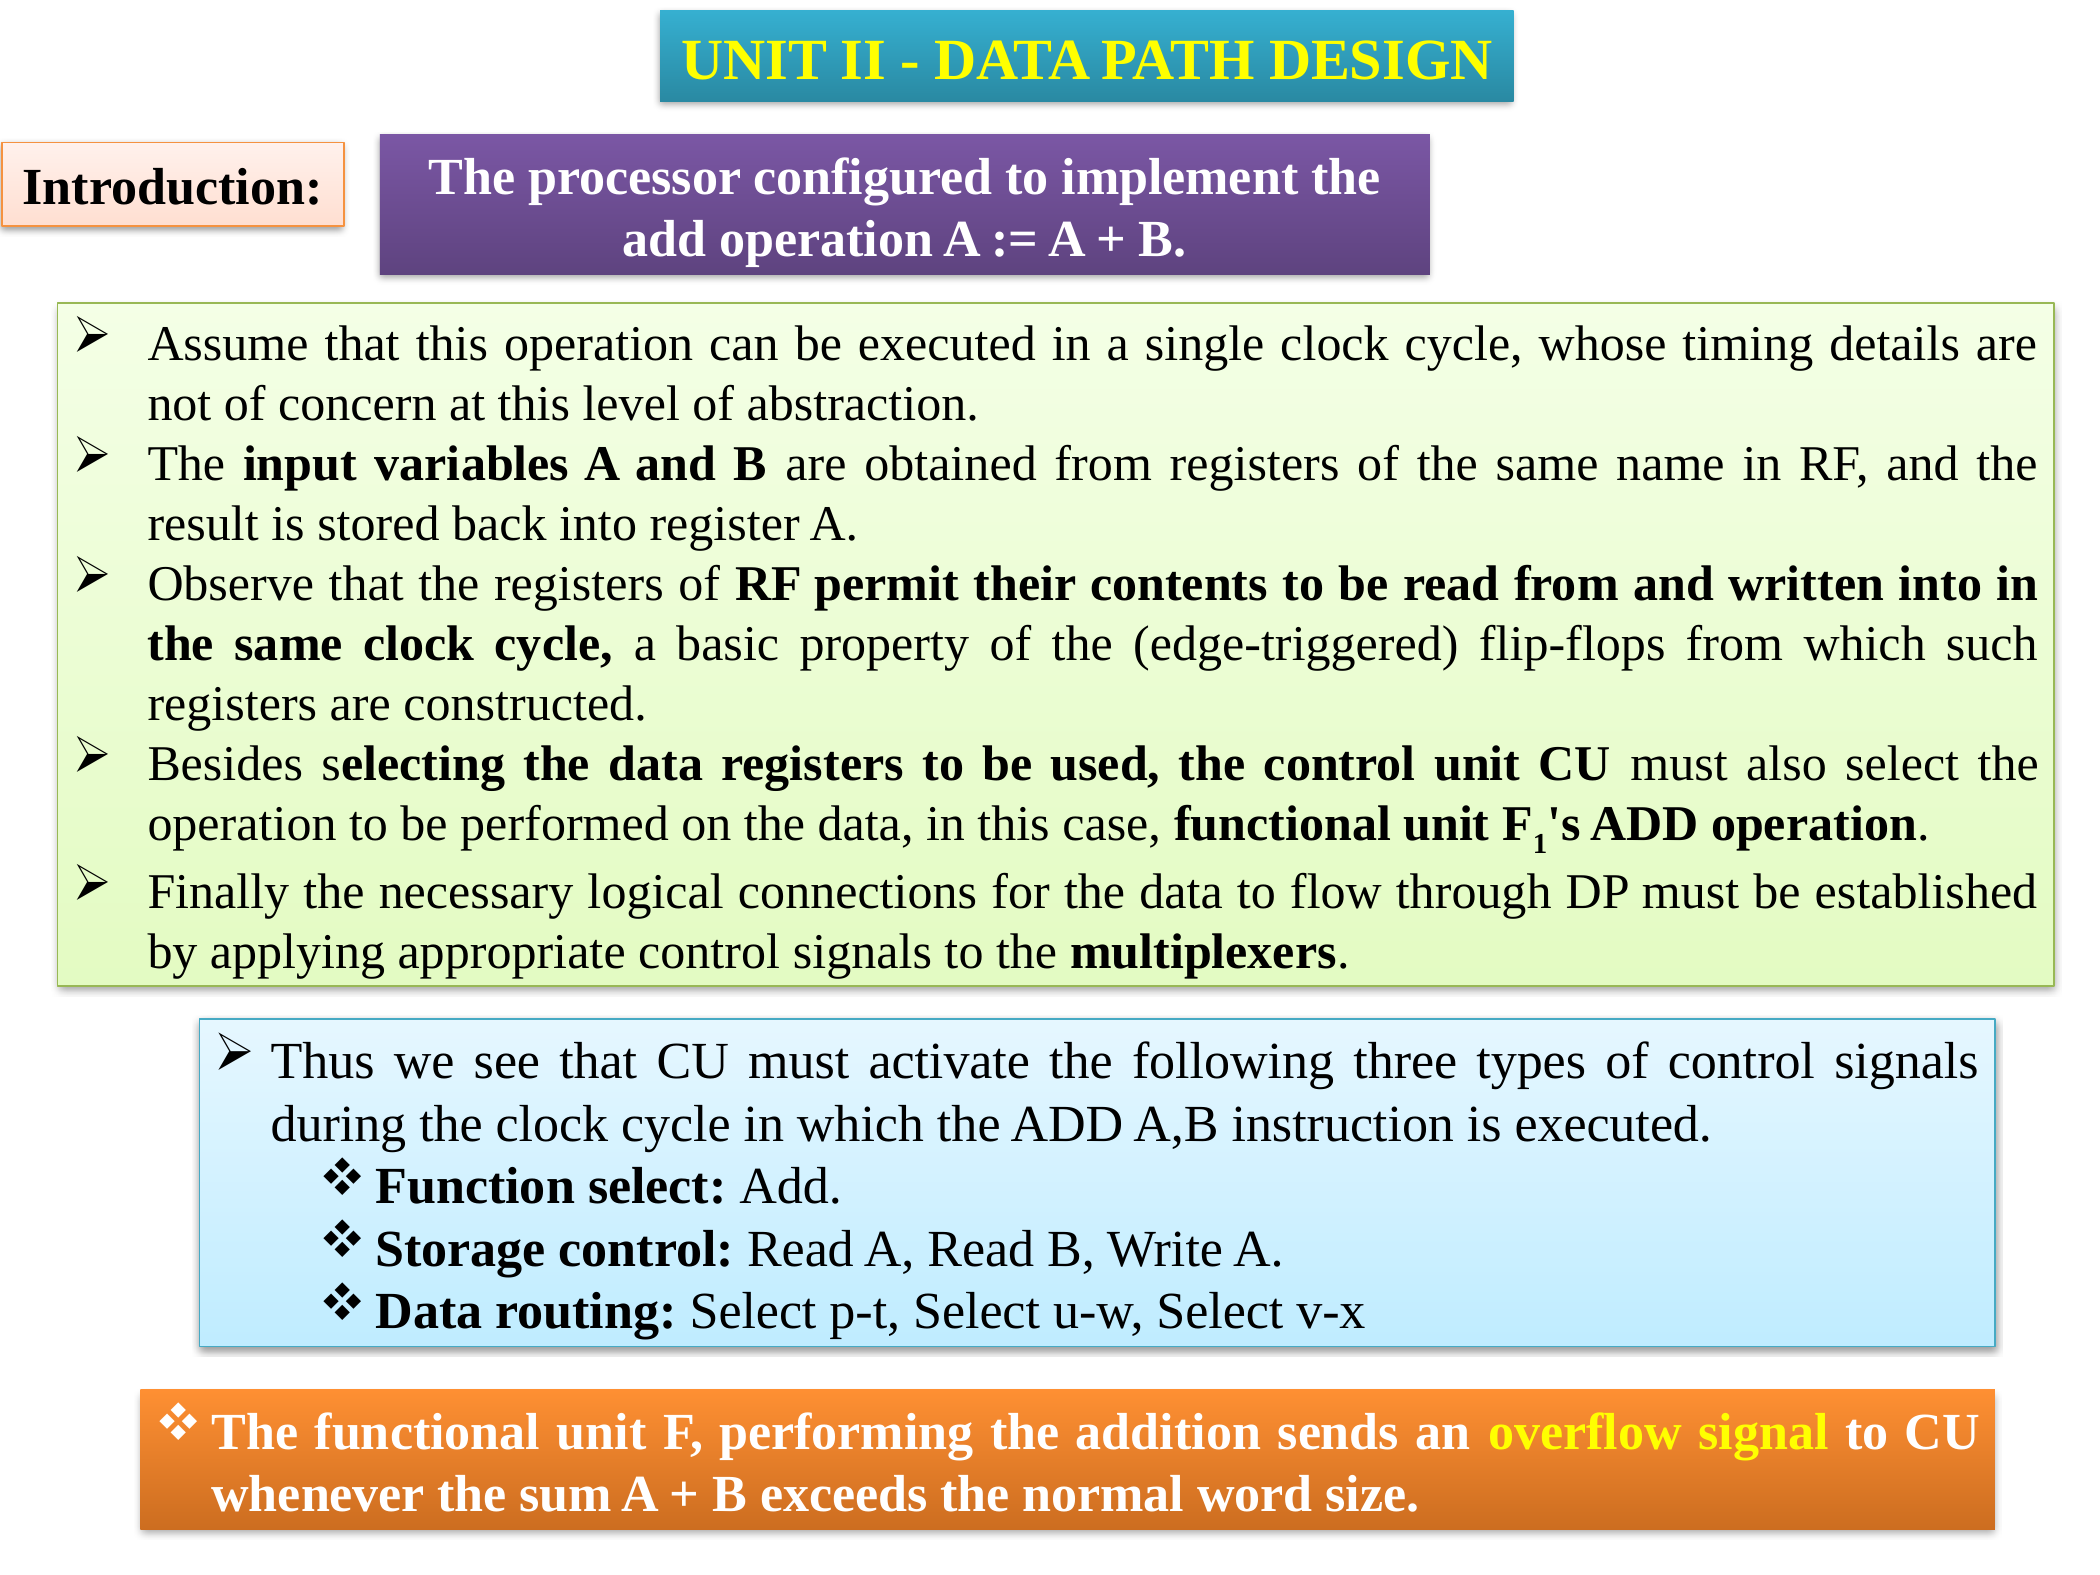

UNIT II - DATA PATH DESIGN
The processor configured to implement the add operation A := A + B.
Introduction:
Assume that this operation can be executed in a single clock cycle, whose timing details are not of concern at this level of abstraction.
The input variables A and B are obtained from registers of the same name in RF, and the result is stored back into register A.
Observe that the registers of RF permit their contents to be read from and written into in the same clock cycle, a basic property of the (edge-triggered) flip-flops from which such registers are constructed.
Besides selecting the data registers to be used, the control unit CU must also select the operation to be performed on the data, in this case, functional unit F1's ADD operation.
Finally the necessary logical connections for the data to flow through DP must be established by applying appropriate control signals to the multiplexers.
Thus we see that CU must activate the following three types of control signals during the clock cycle in which the ADD A,B instruction is executed.
Function select: Add.
Storage control: Read A, Read B, Write A.
Data routing: Select p-t, Select u-w, Select v-x
The functional unit F, performing the addition sends an overflow signal to CU whenever the sum A + B exceeds the normal word size.